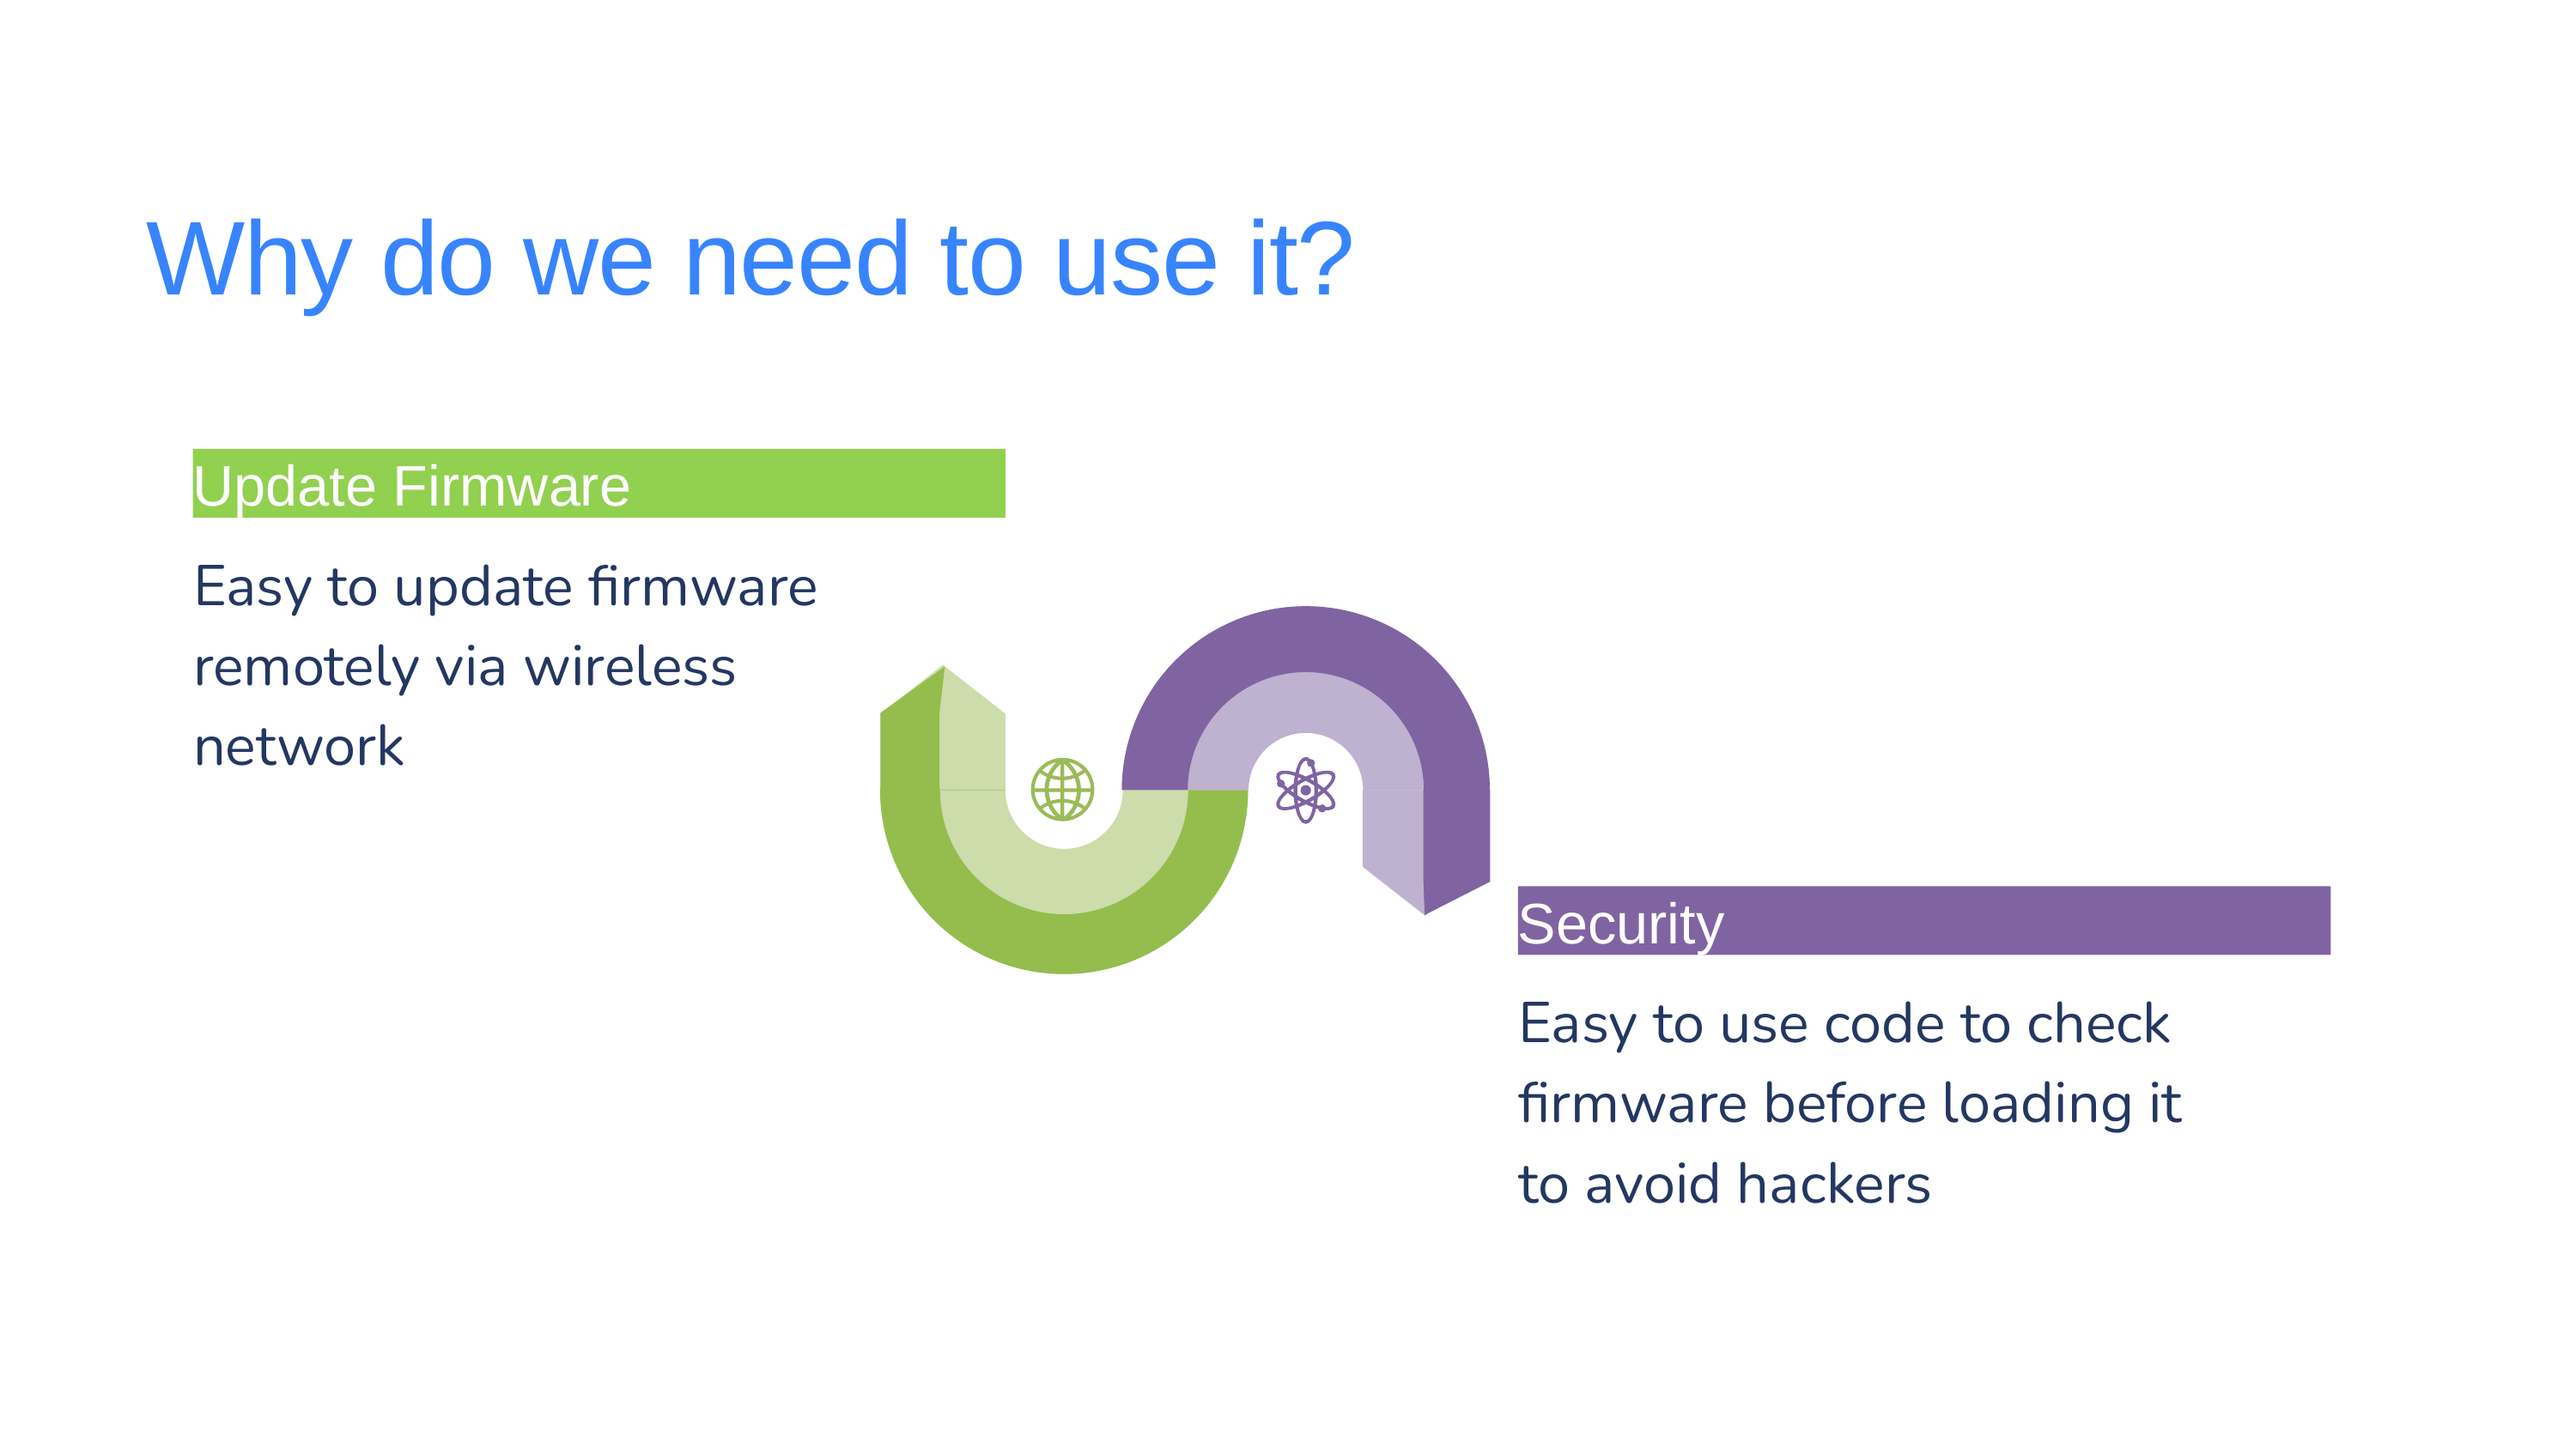

Why do we need to use it?
Update Firmware
Easy to update firmware remotely via wireless network

Security
Easy to use code to check firmware before loading it to avoid hackers